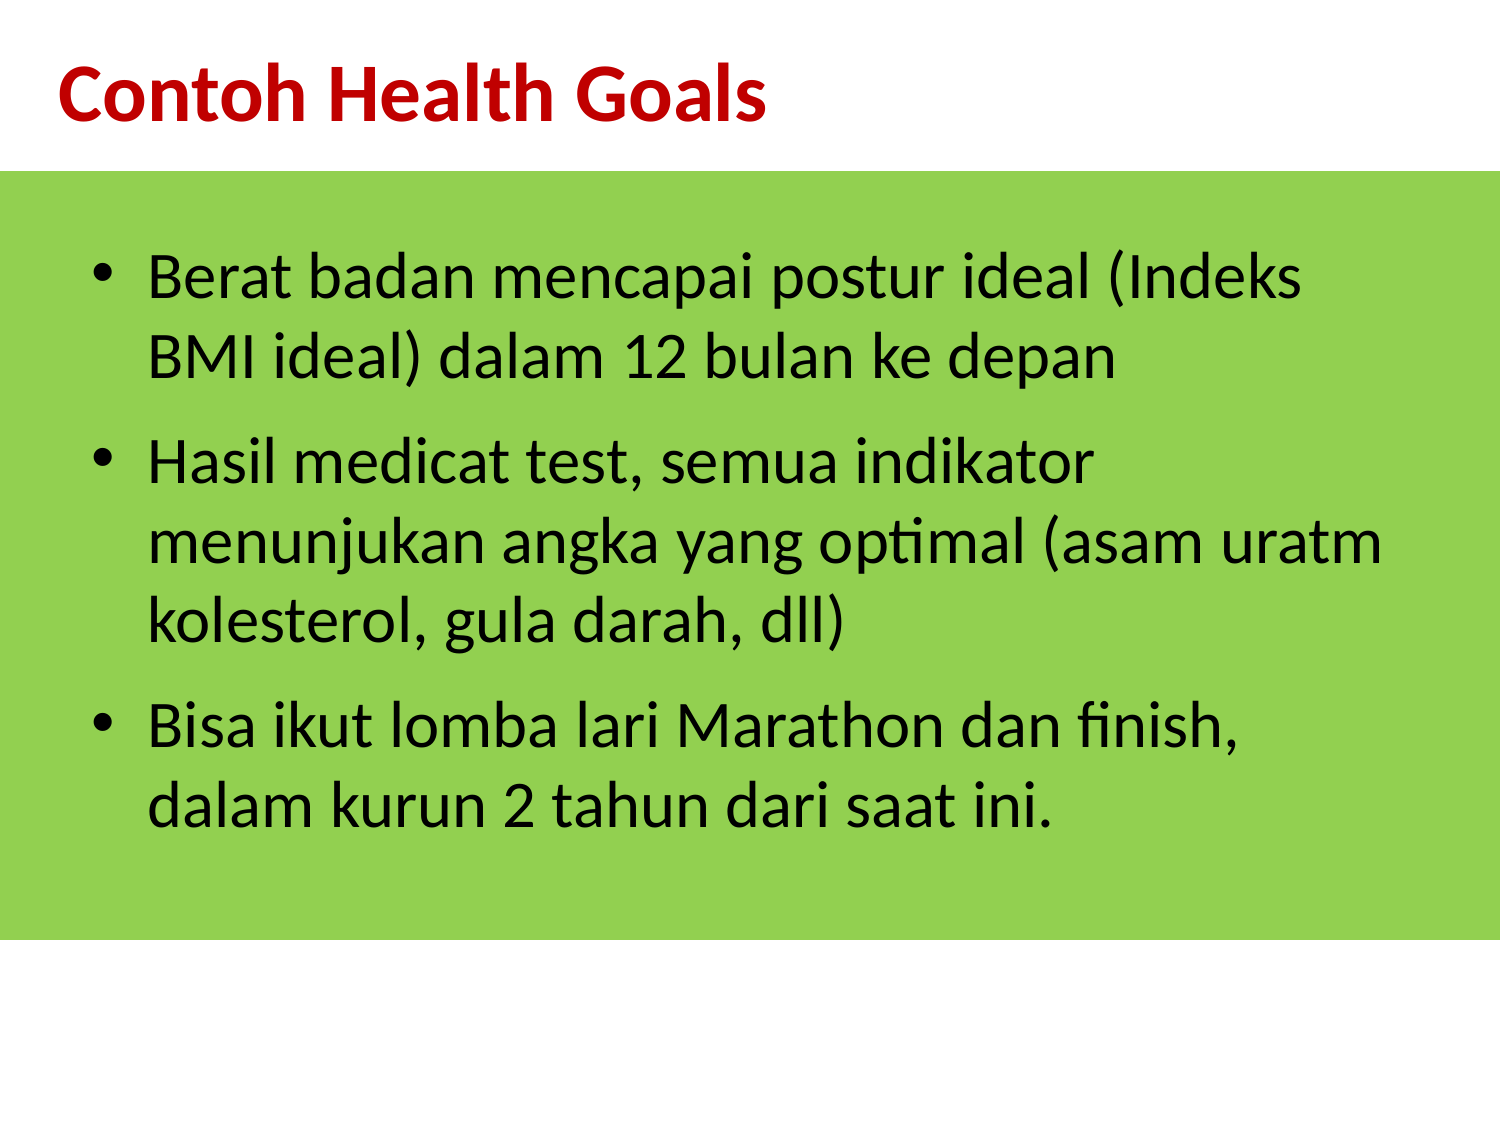

Contoh Health Goals

Berat badan mencapai postur ideal (Indeks BMI ideal) dalam 12 bulan ke depan
Hasil medicat test, semua indikator menunjukan angka yang optimal (asam uratm kolesterol, gula darah, dll)
Bisa ikut lomba lari Marathon dan finish, dalam kurun 2 tahun dari saat ini.